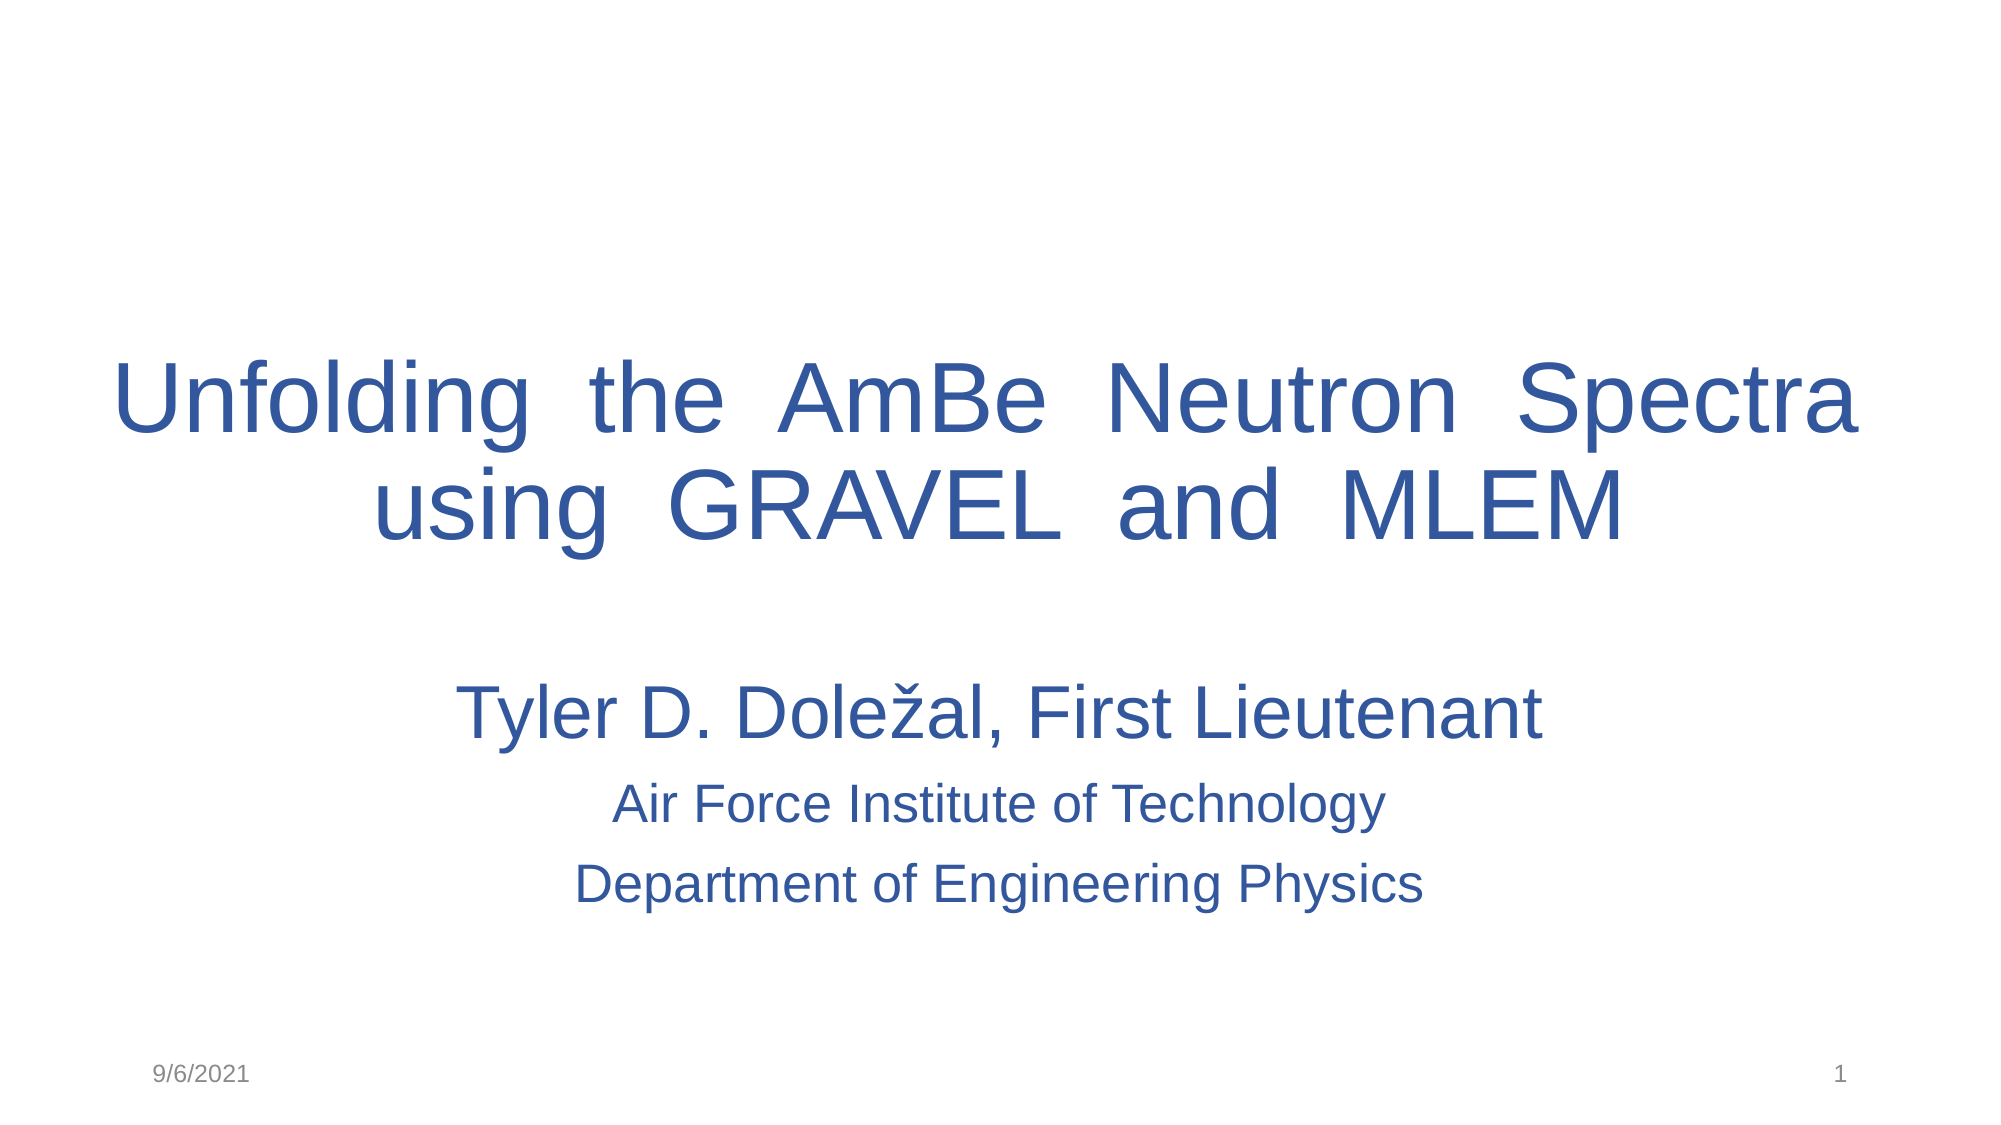

# Unfolding  the  AmBe  Neutron  Spectra  using  GRAVEL  and  MLEM
Tyler D. Doležal, First Lieutenant
Air Force Institute of Technology
Department of Engineering Physics
9/6/2021
1